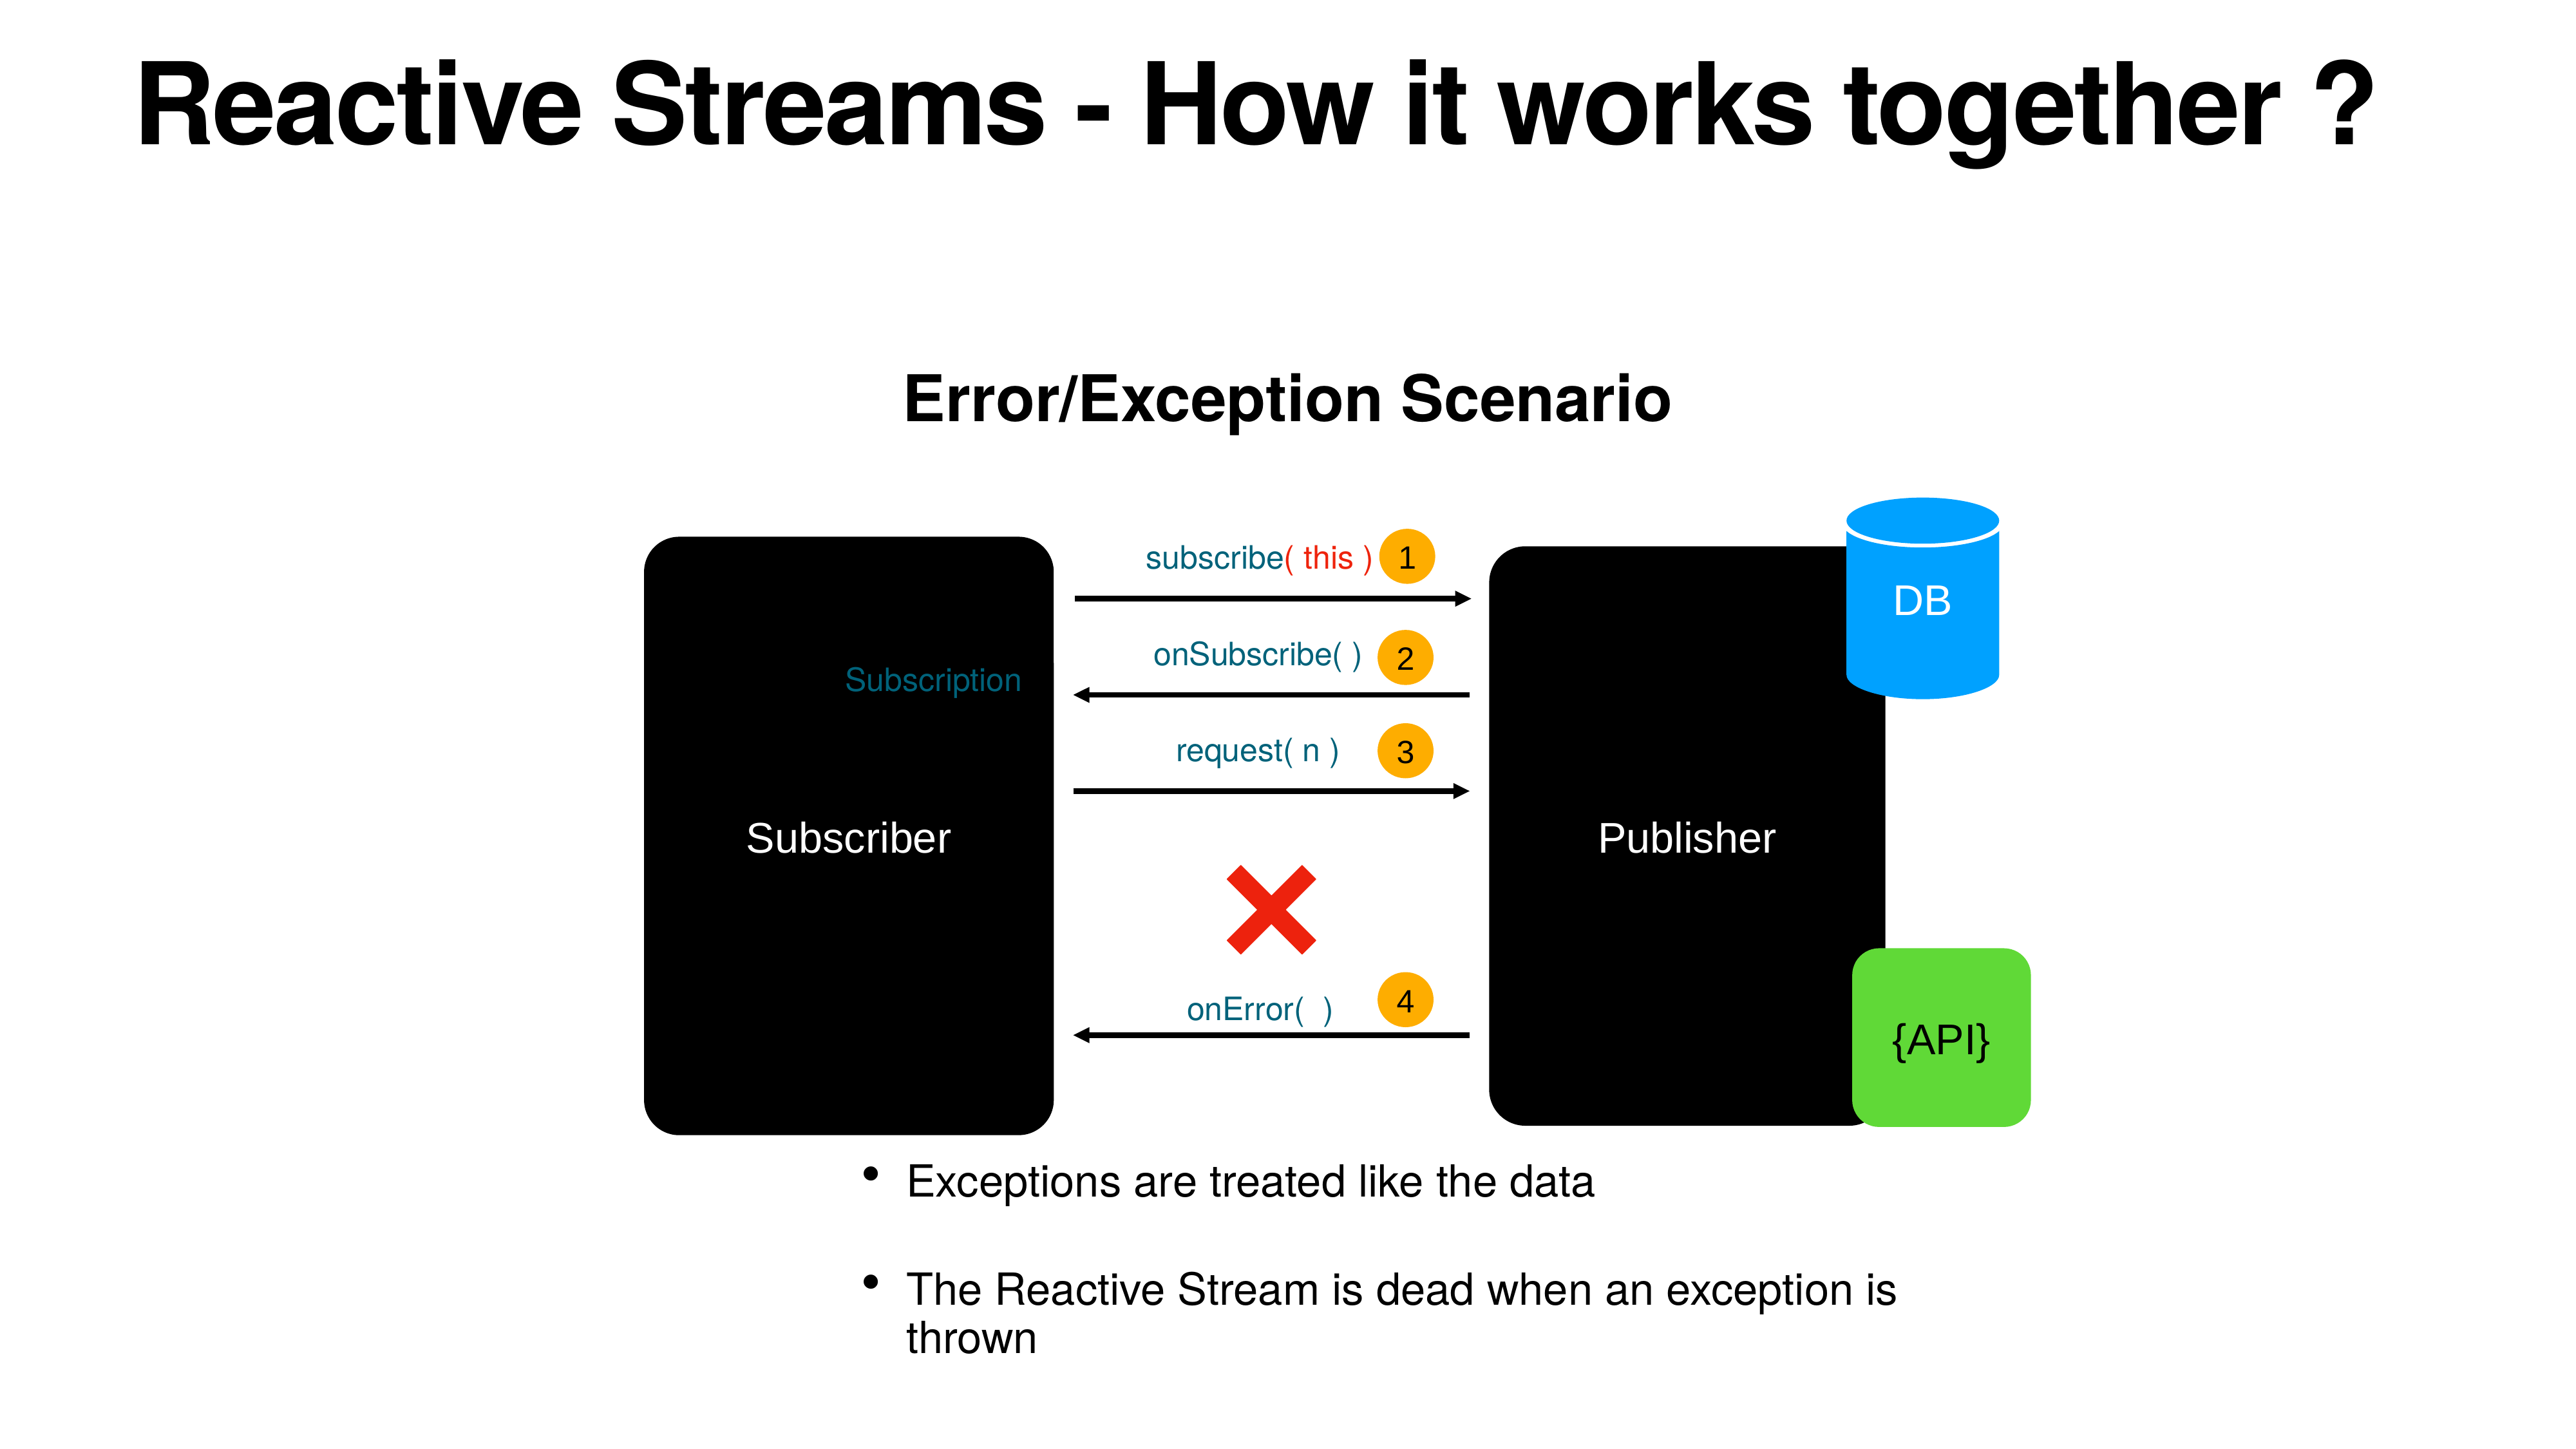

# Reactive Streams - How it works together ?

Error/Exception Scenario
DB
{API}
1
subscribe( this )
Subscriber
Publisher

onSubscribe( )
2
Subscription

3
request( n )

4
onError(  )

Exceptions are treated like the data
The Reactive Stream is dead when an exception is thrown